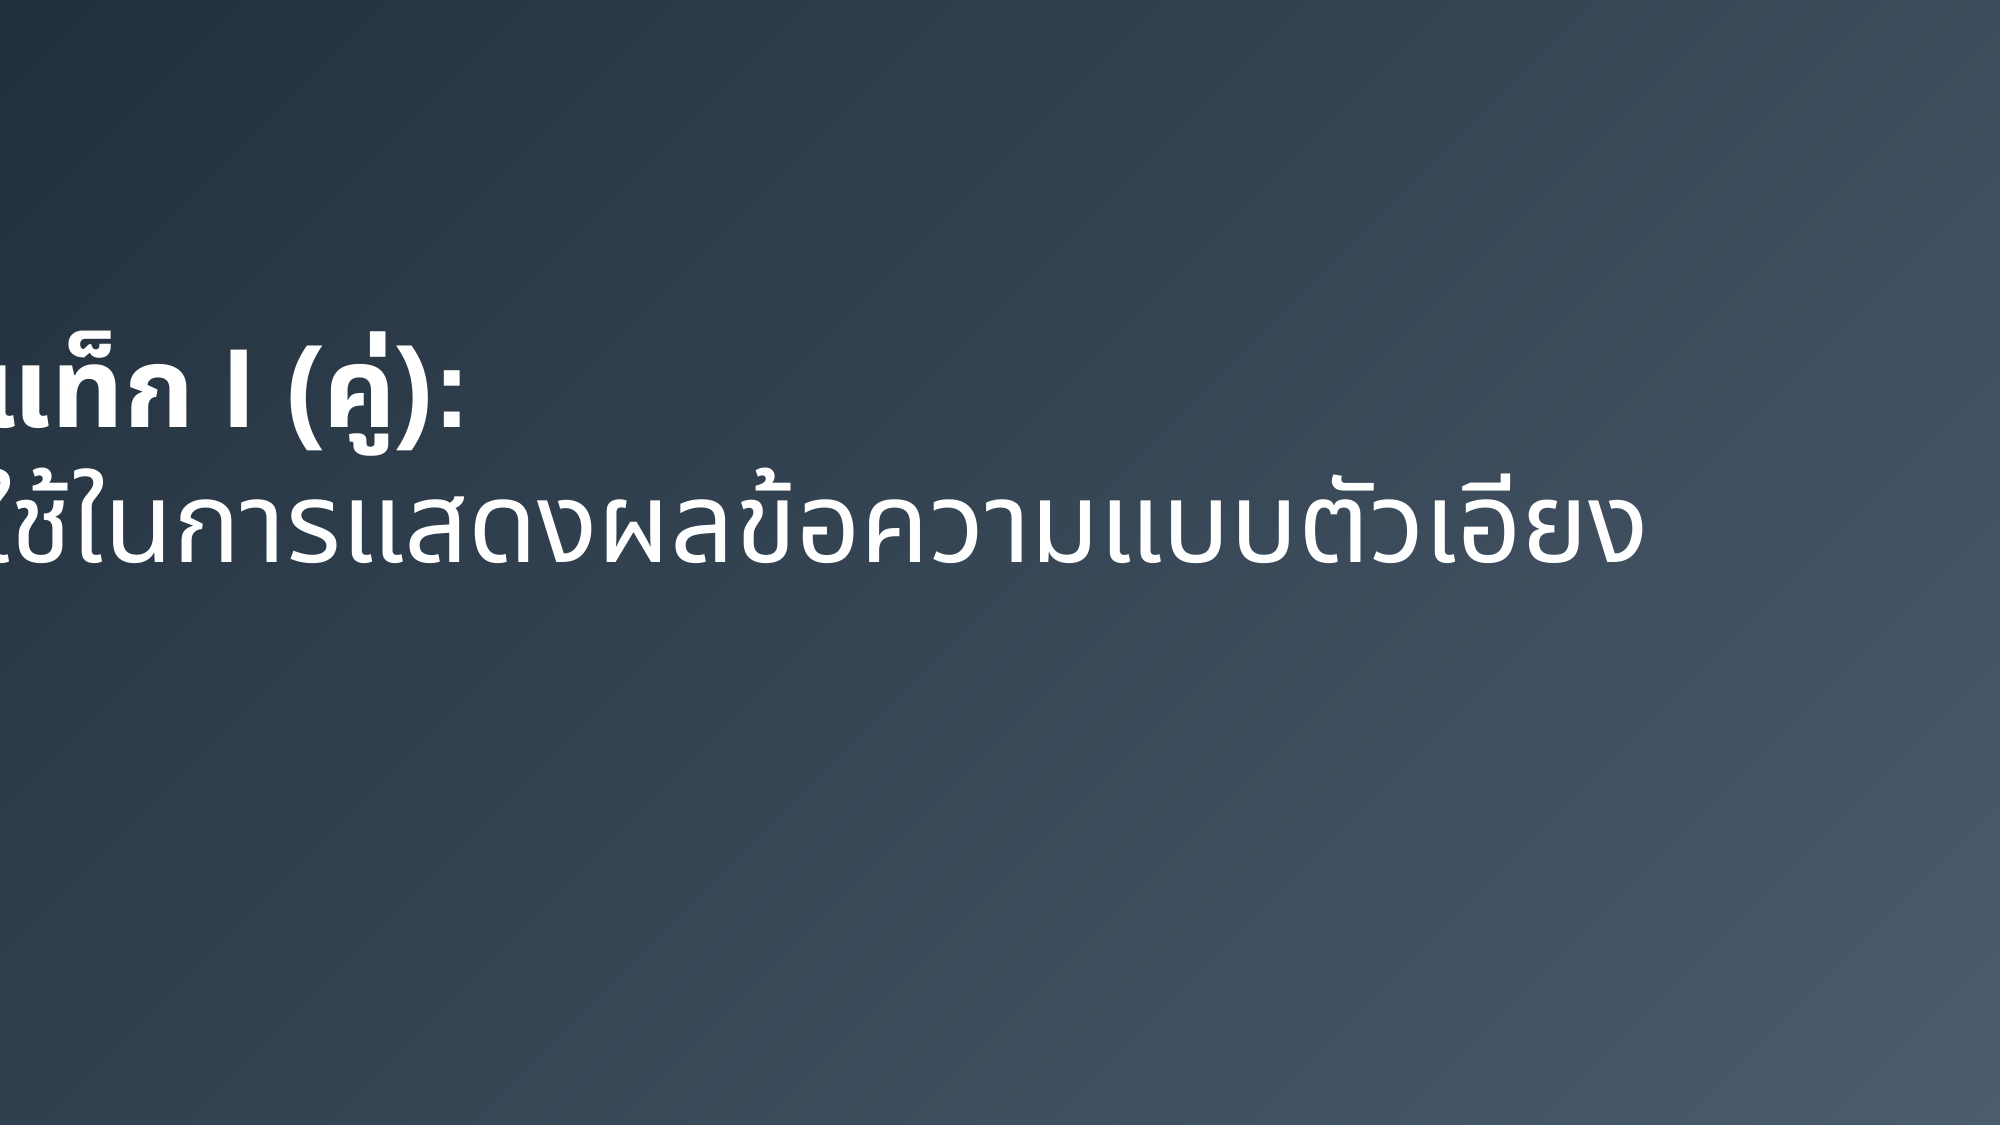

แท็ก I (คู่):
ใช้ในการแสดงผลข้อความแบบตัวเอียง